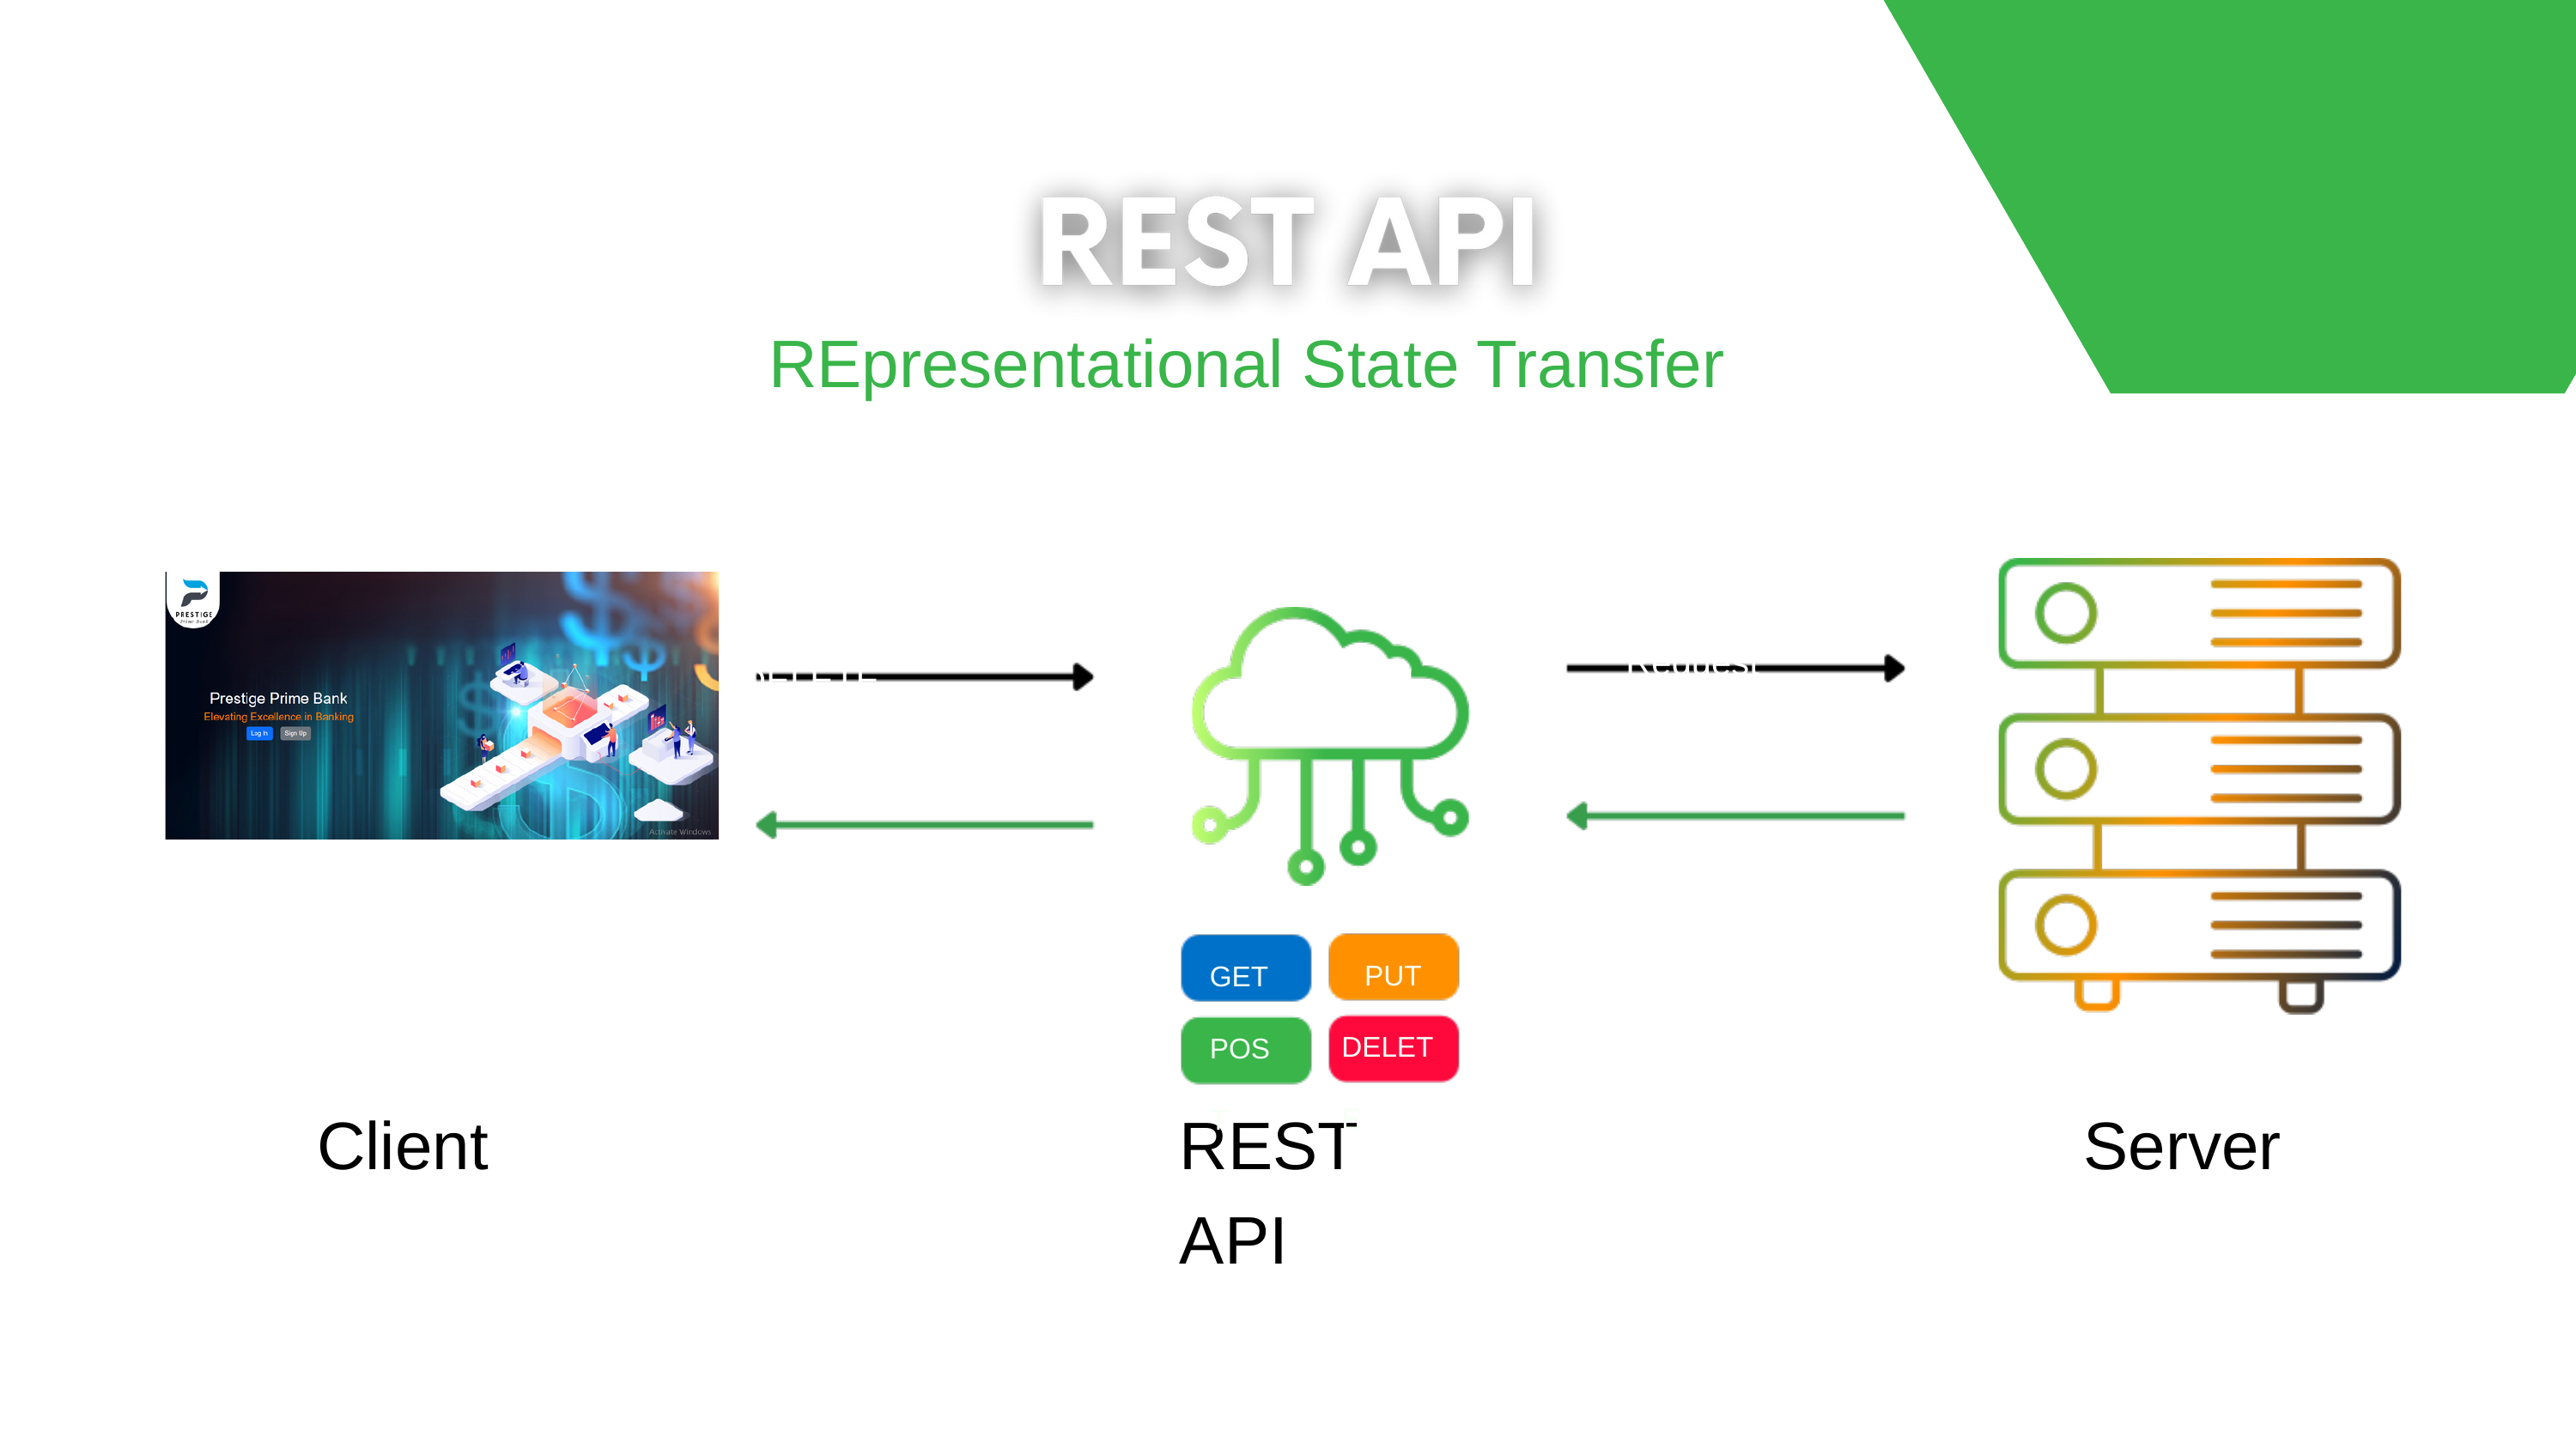

REpresentational State Transfer

HTTP Request
GET | POST | PUT | DELETE

JSON | XML | HTML
HTTP Response
PUT
DELETE
GET
POST

Client
REST API
Server